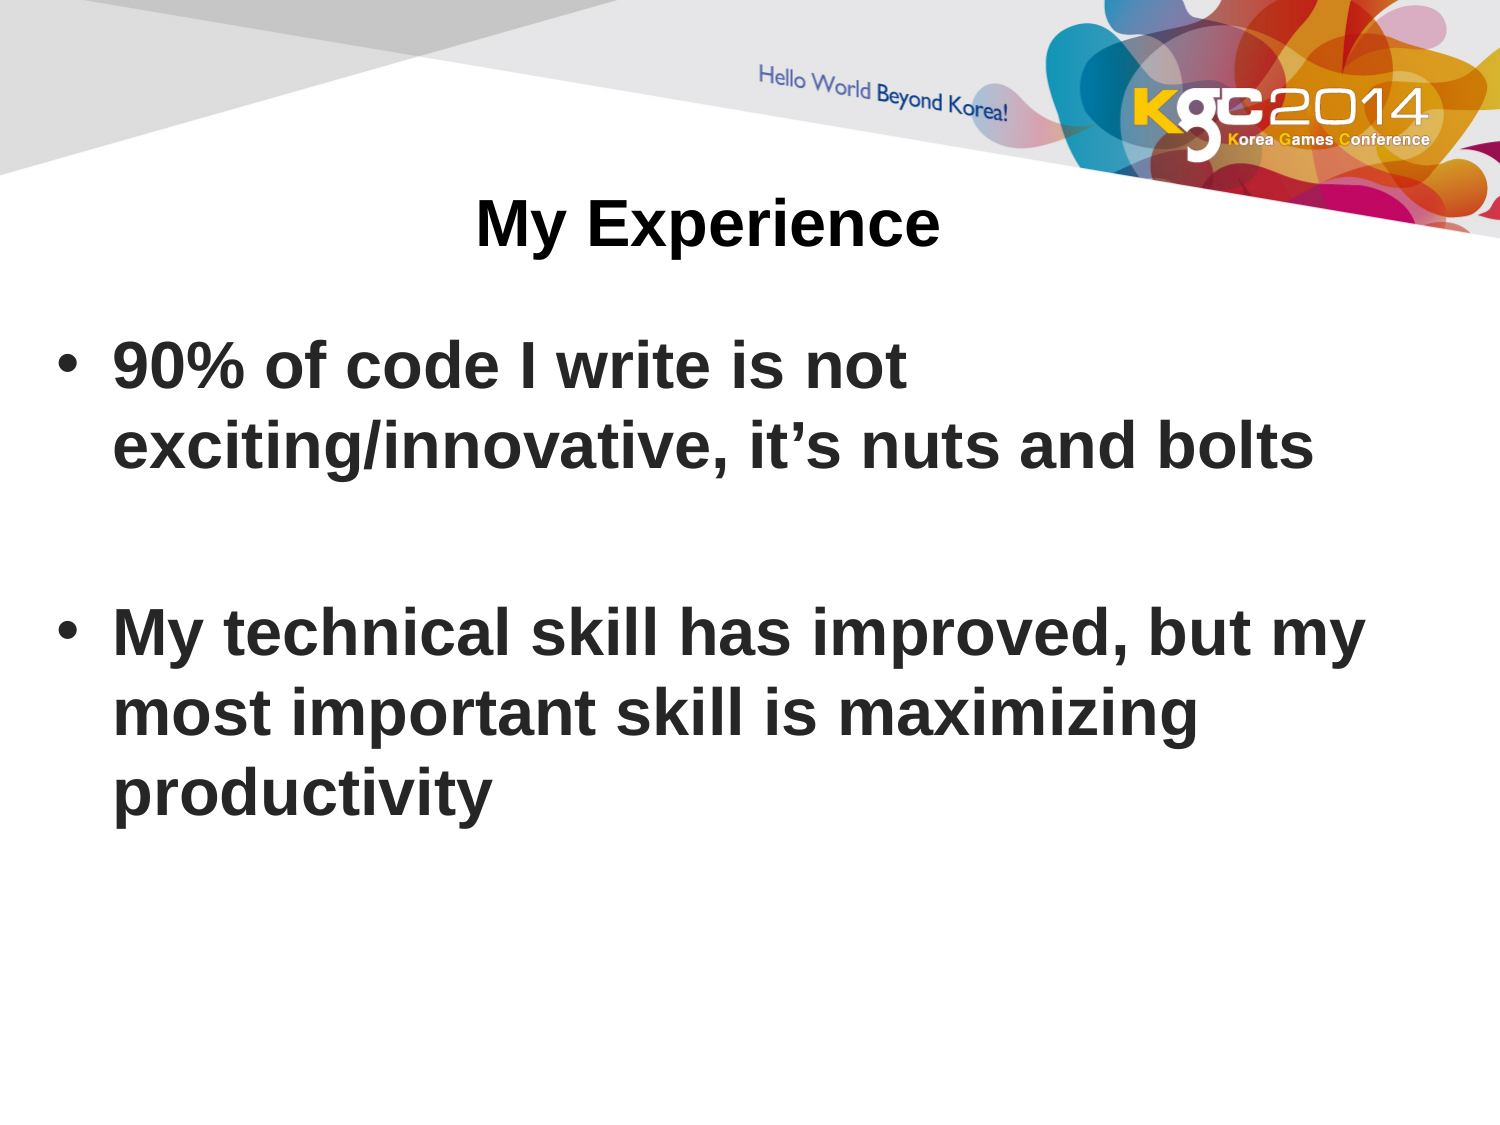

# My Experience
90% of code I write is not exciting/innovative, it’s nuts and bolts

My technical skill has improved, but my most important skill is maximizing productivity